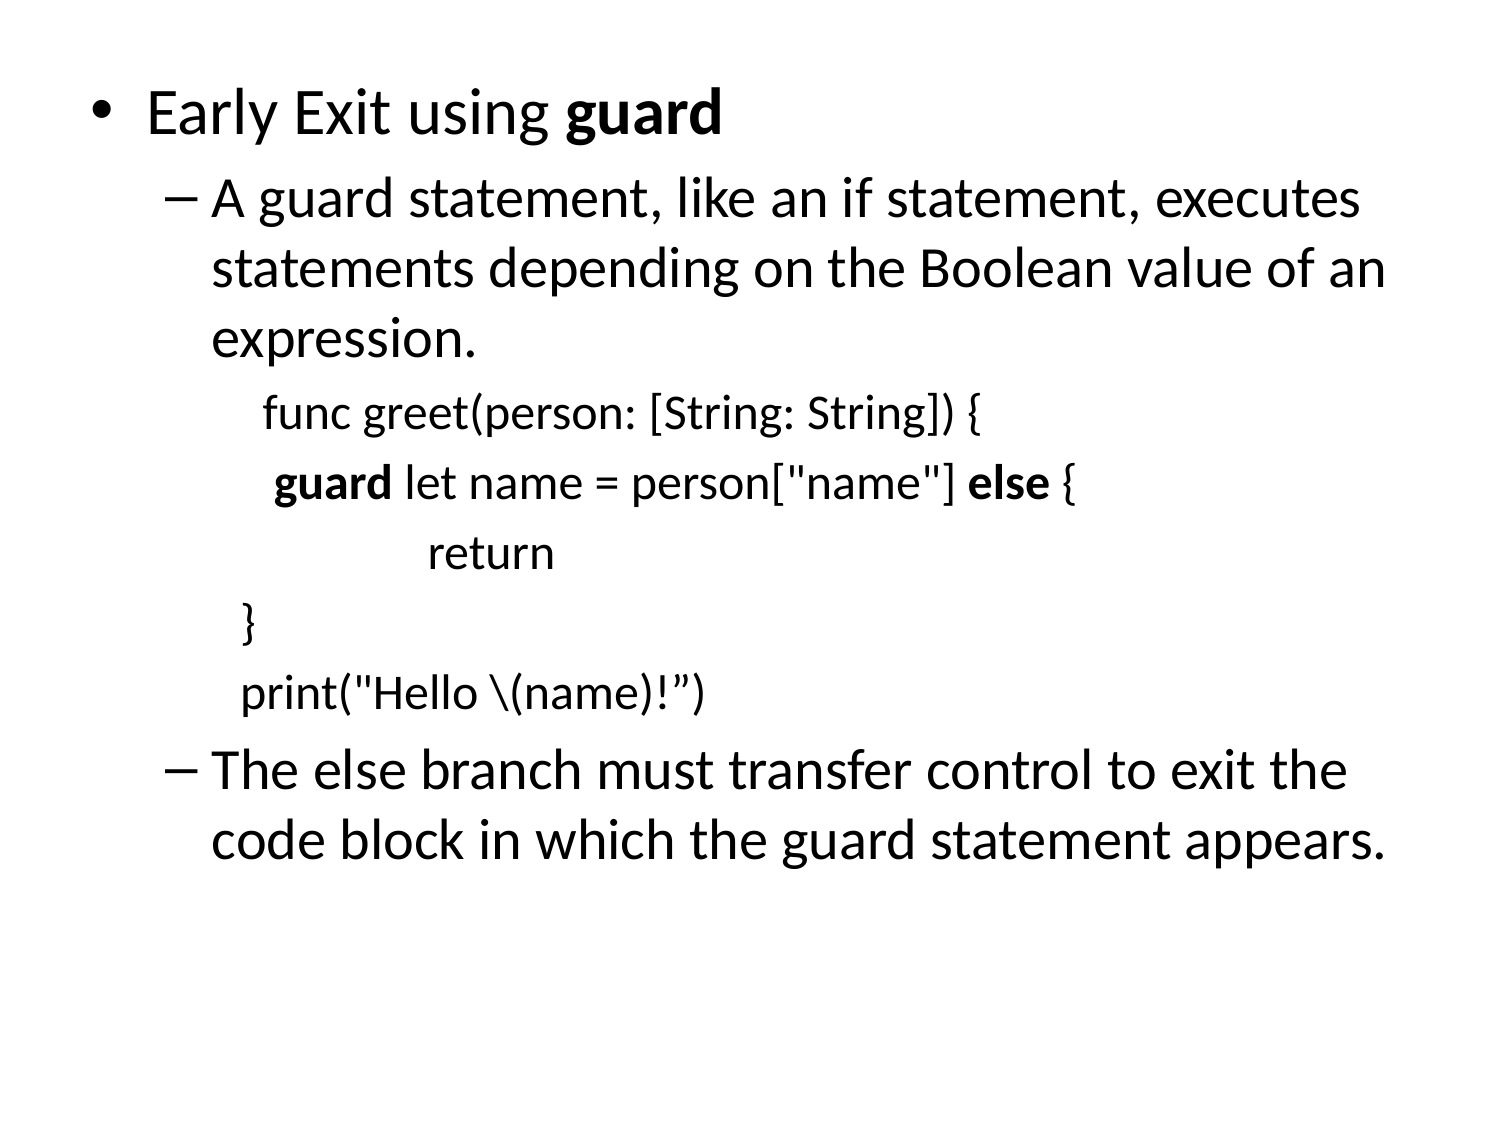

Early Exit using guard
A guard statement, like an if statement, executes statements depending on the Boolean value of an expression.
  func greet(person: [String: String]) {
   guard let name = person["name"] else {
    	return
}
print("Hello \(name)!”)
The else branch must transfer control to exit the code block in which the guard statement appears.